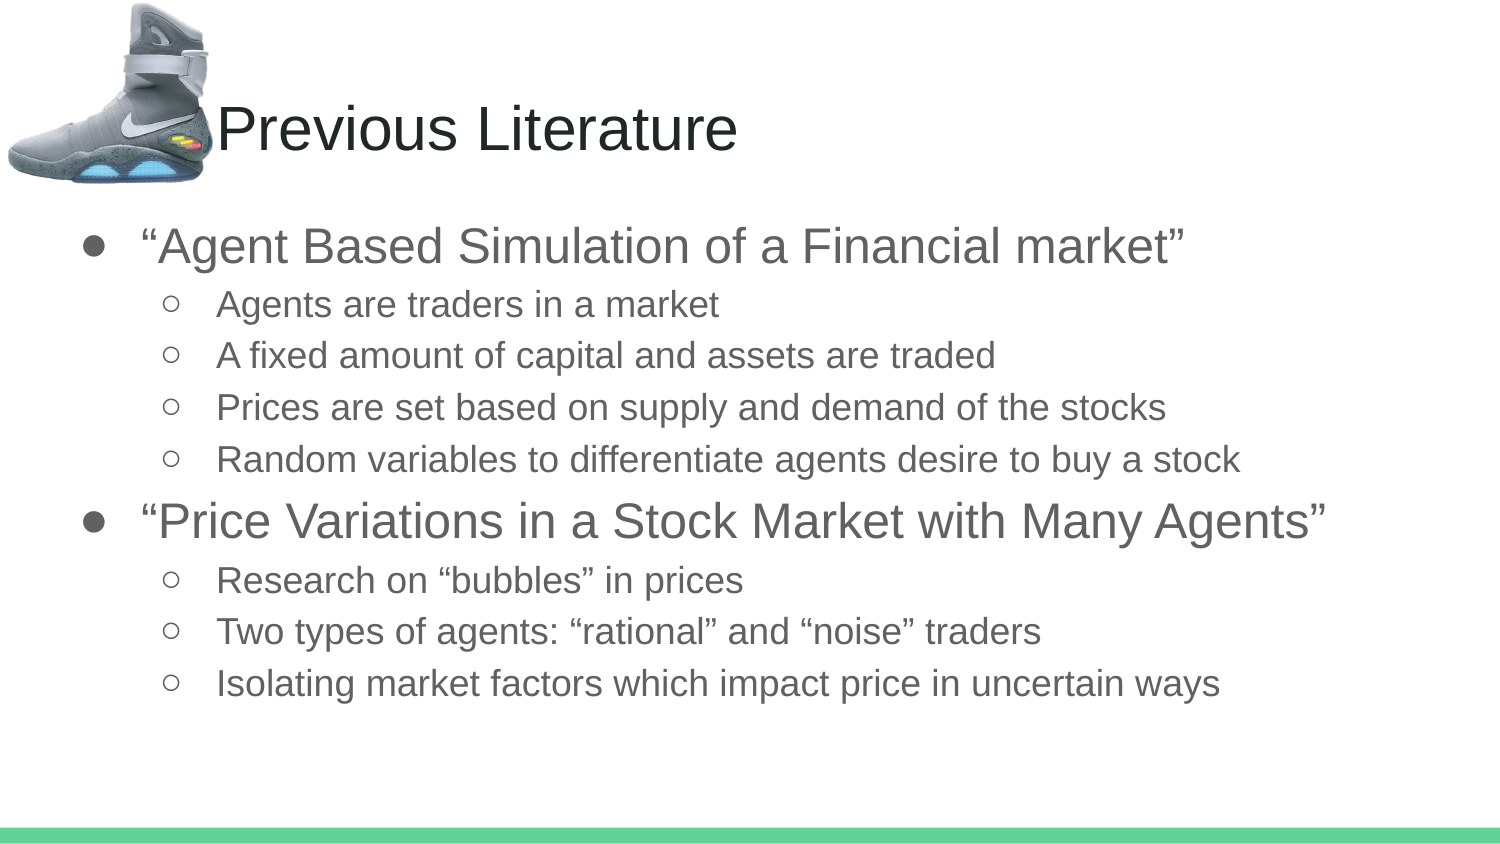

# Previous Literature
“Agent Based Simulation of a Financial market”
Agents are traders in a market
A fixed amount of capital and assets are traded
Prices are set based on supply and demand of the stocks
Random variables to differentiate agents desire to buy a stock
“Price Variations in a Stock Market with Many Agents”
Research on “bubbles” in prices
Two types of agents: “rational” and “noise” traders
Isolating market factors which impact price in uncertain ways